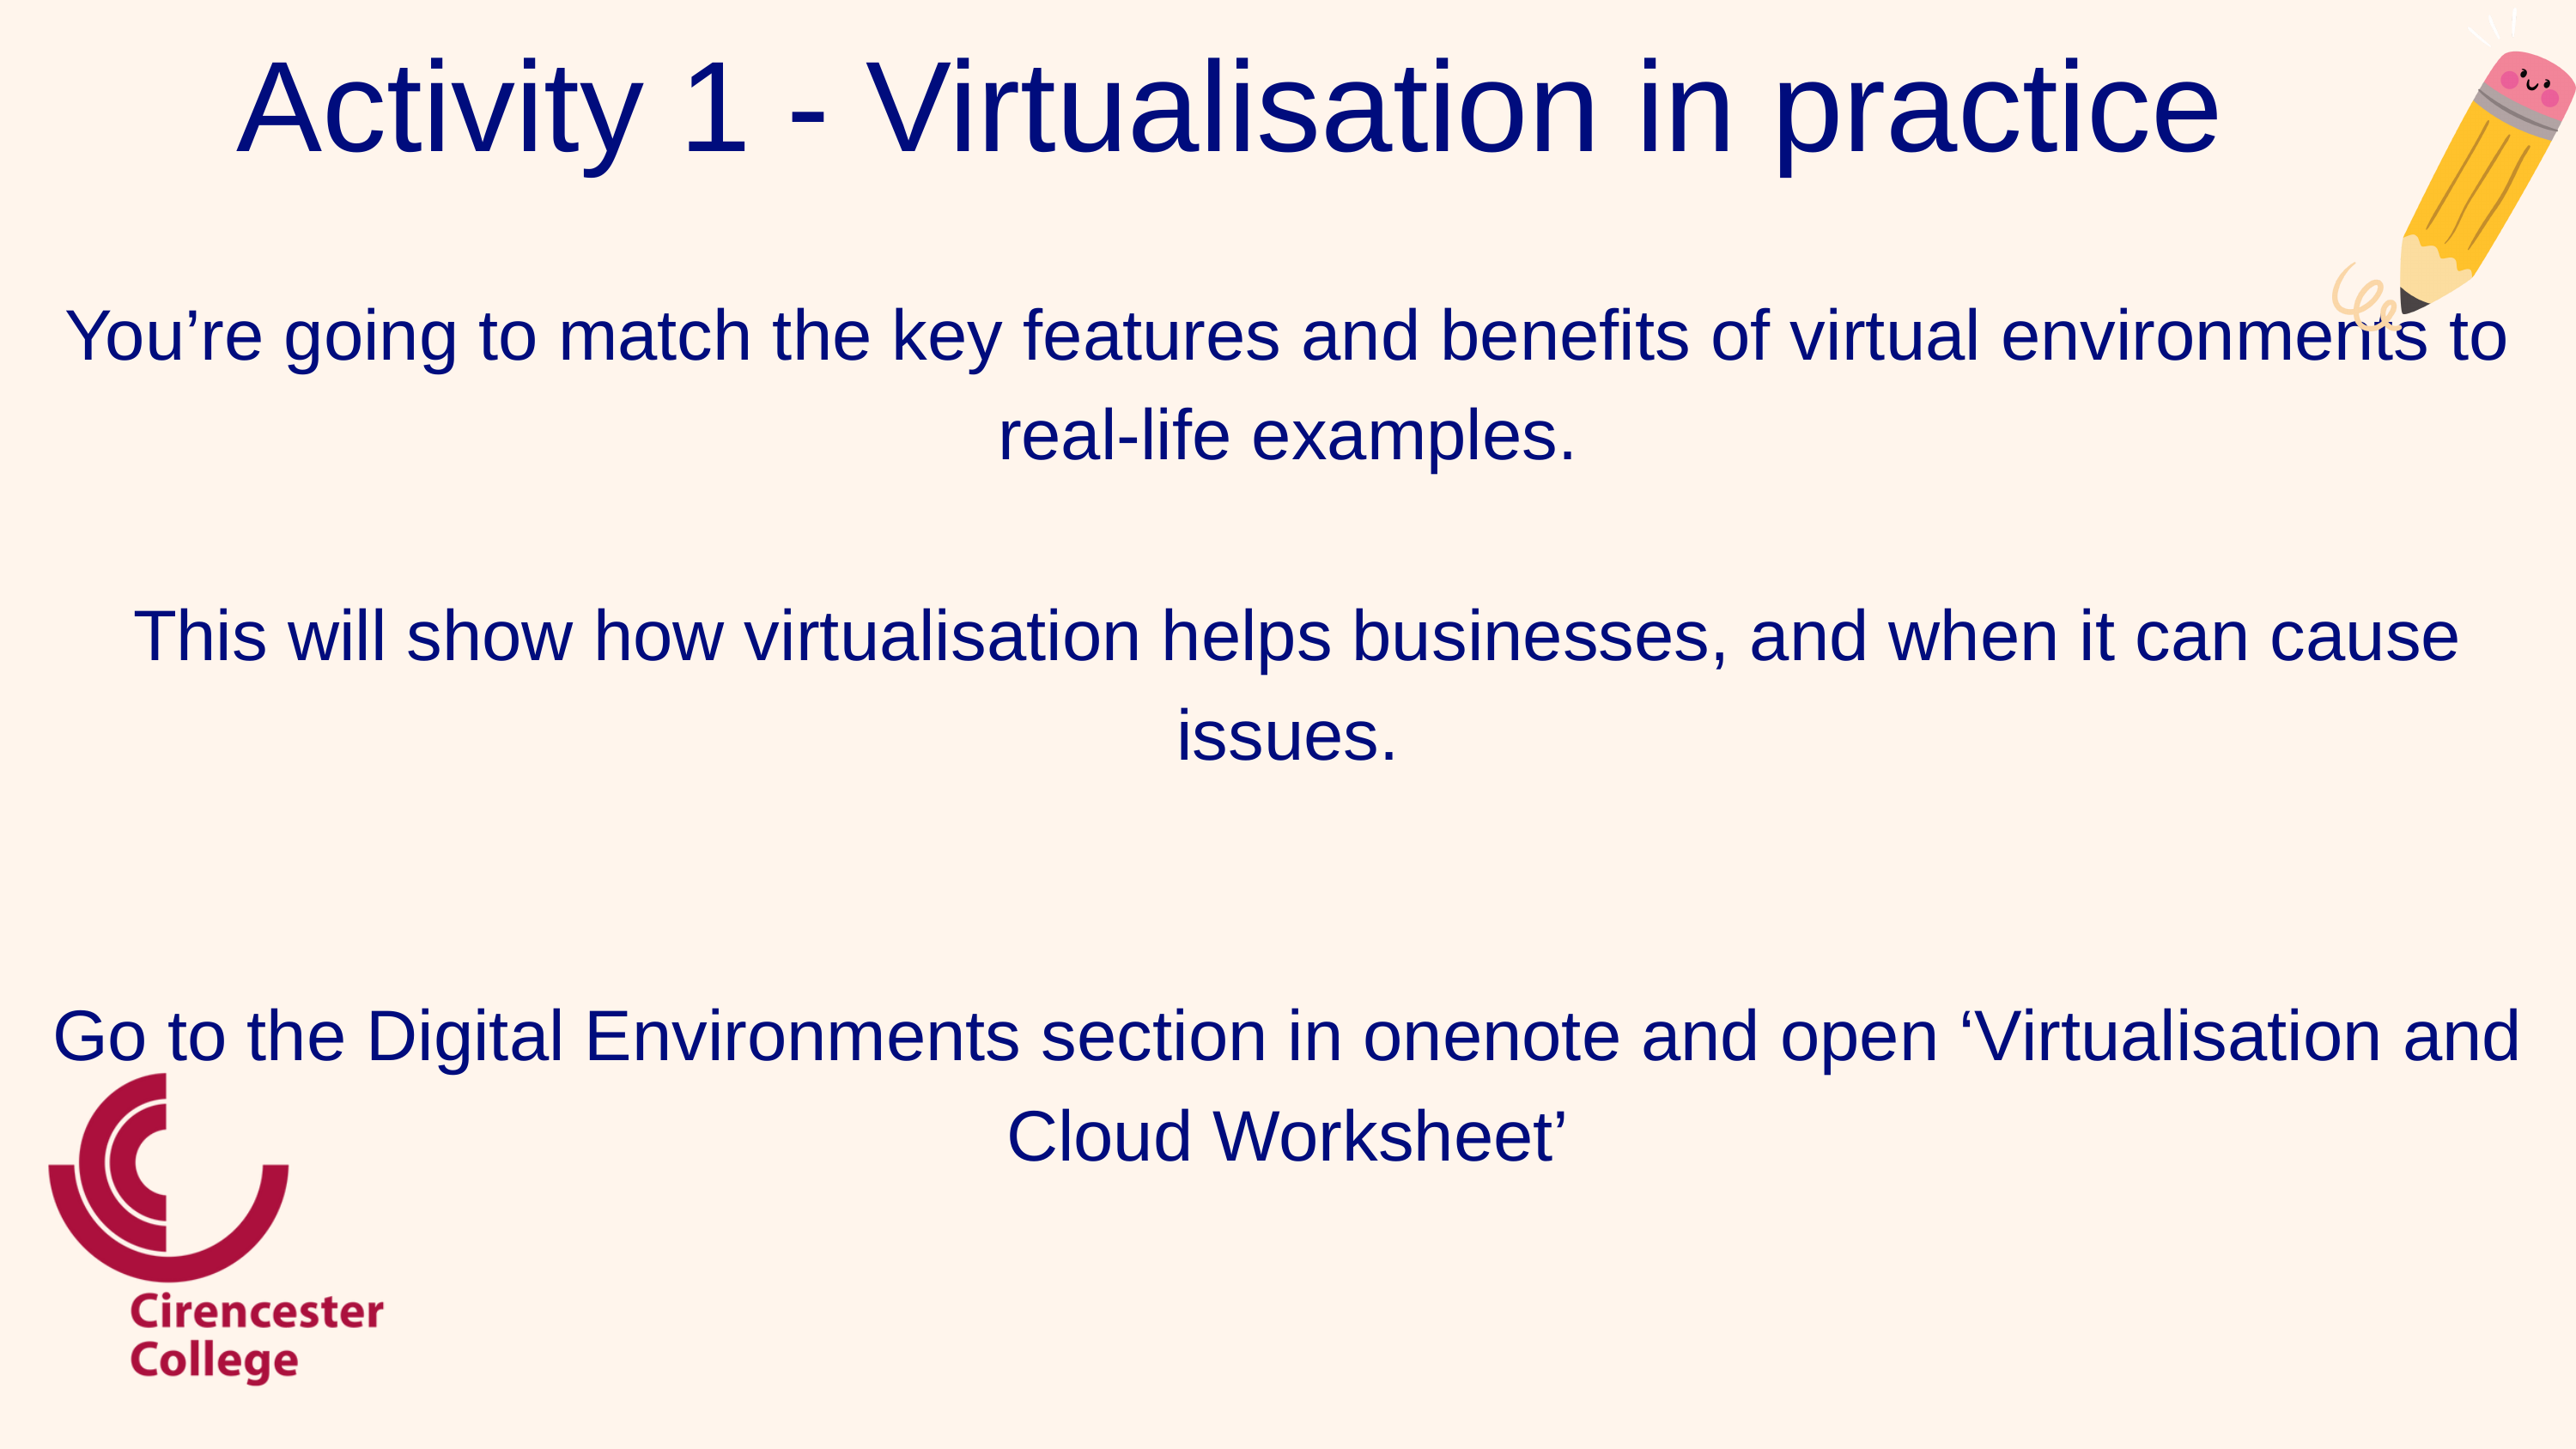

Activity 1 - Virtualisation in practice

You’re going to match the key features and benefits of virtual environments to real-life examples.

 This will show how virtualisation helps businesses, and when it can cause issues.

Go to the Digital Environments section in onenote and open ‘Virtualisation and Cloud Worksheet’